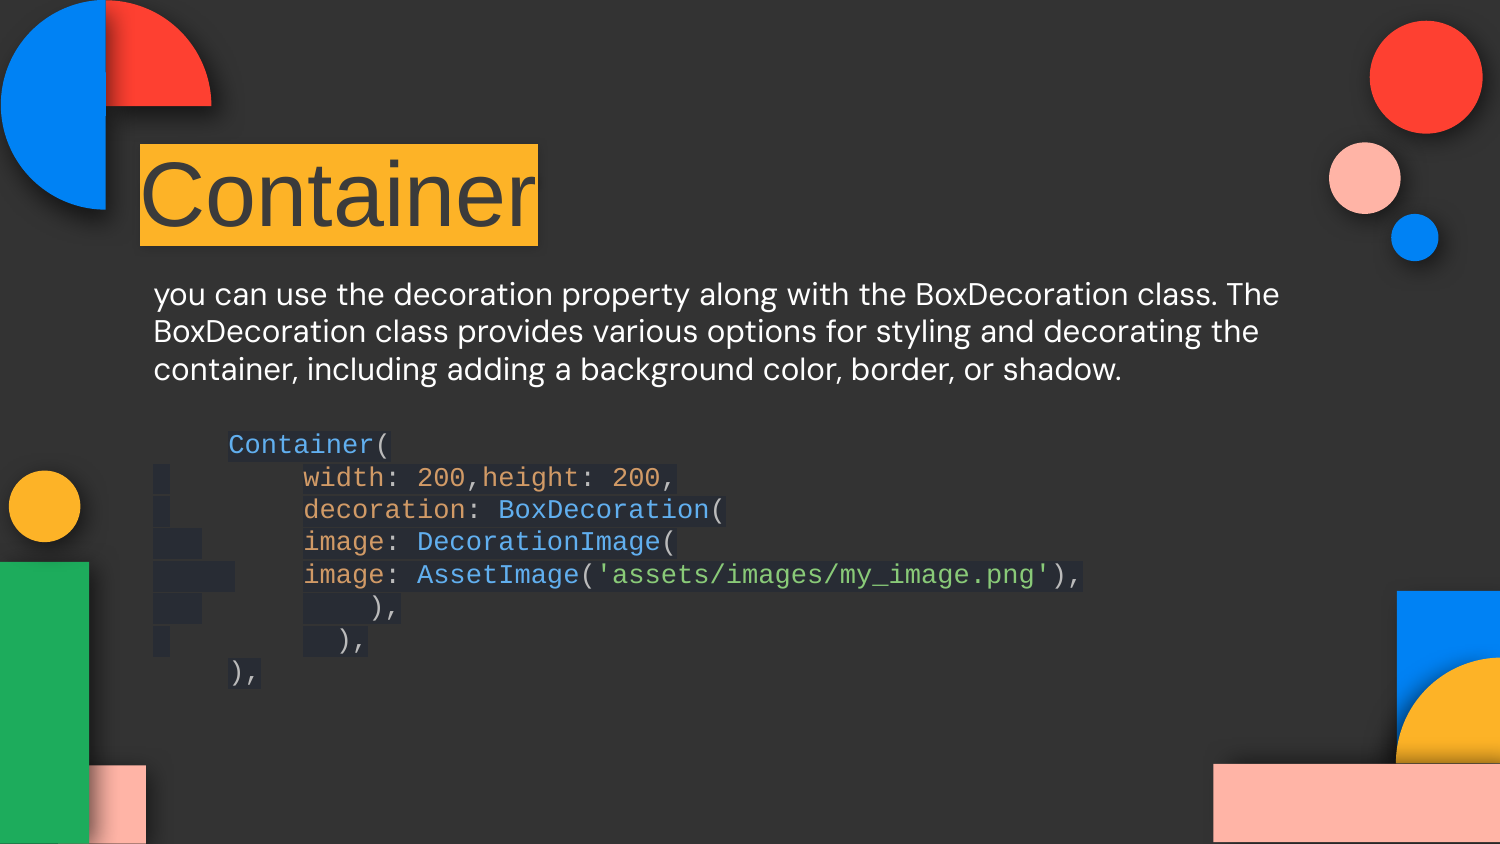

# Container
you can use the decoration property along with the BoxDecoration class. The BoxDecoration class provides various options for styling and decorating the container, including adding a background color, border, or shadow.

Container(
 	width: 200,height: 200,
 	decoration: BoxDecoration(
   	image: DecorationImage(
     	image: AssetImage('assets/images/my_image.png'),
   	    ),
 	  ),
),